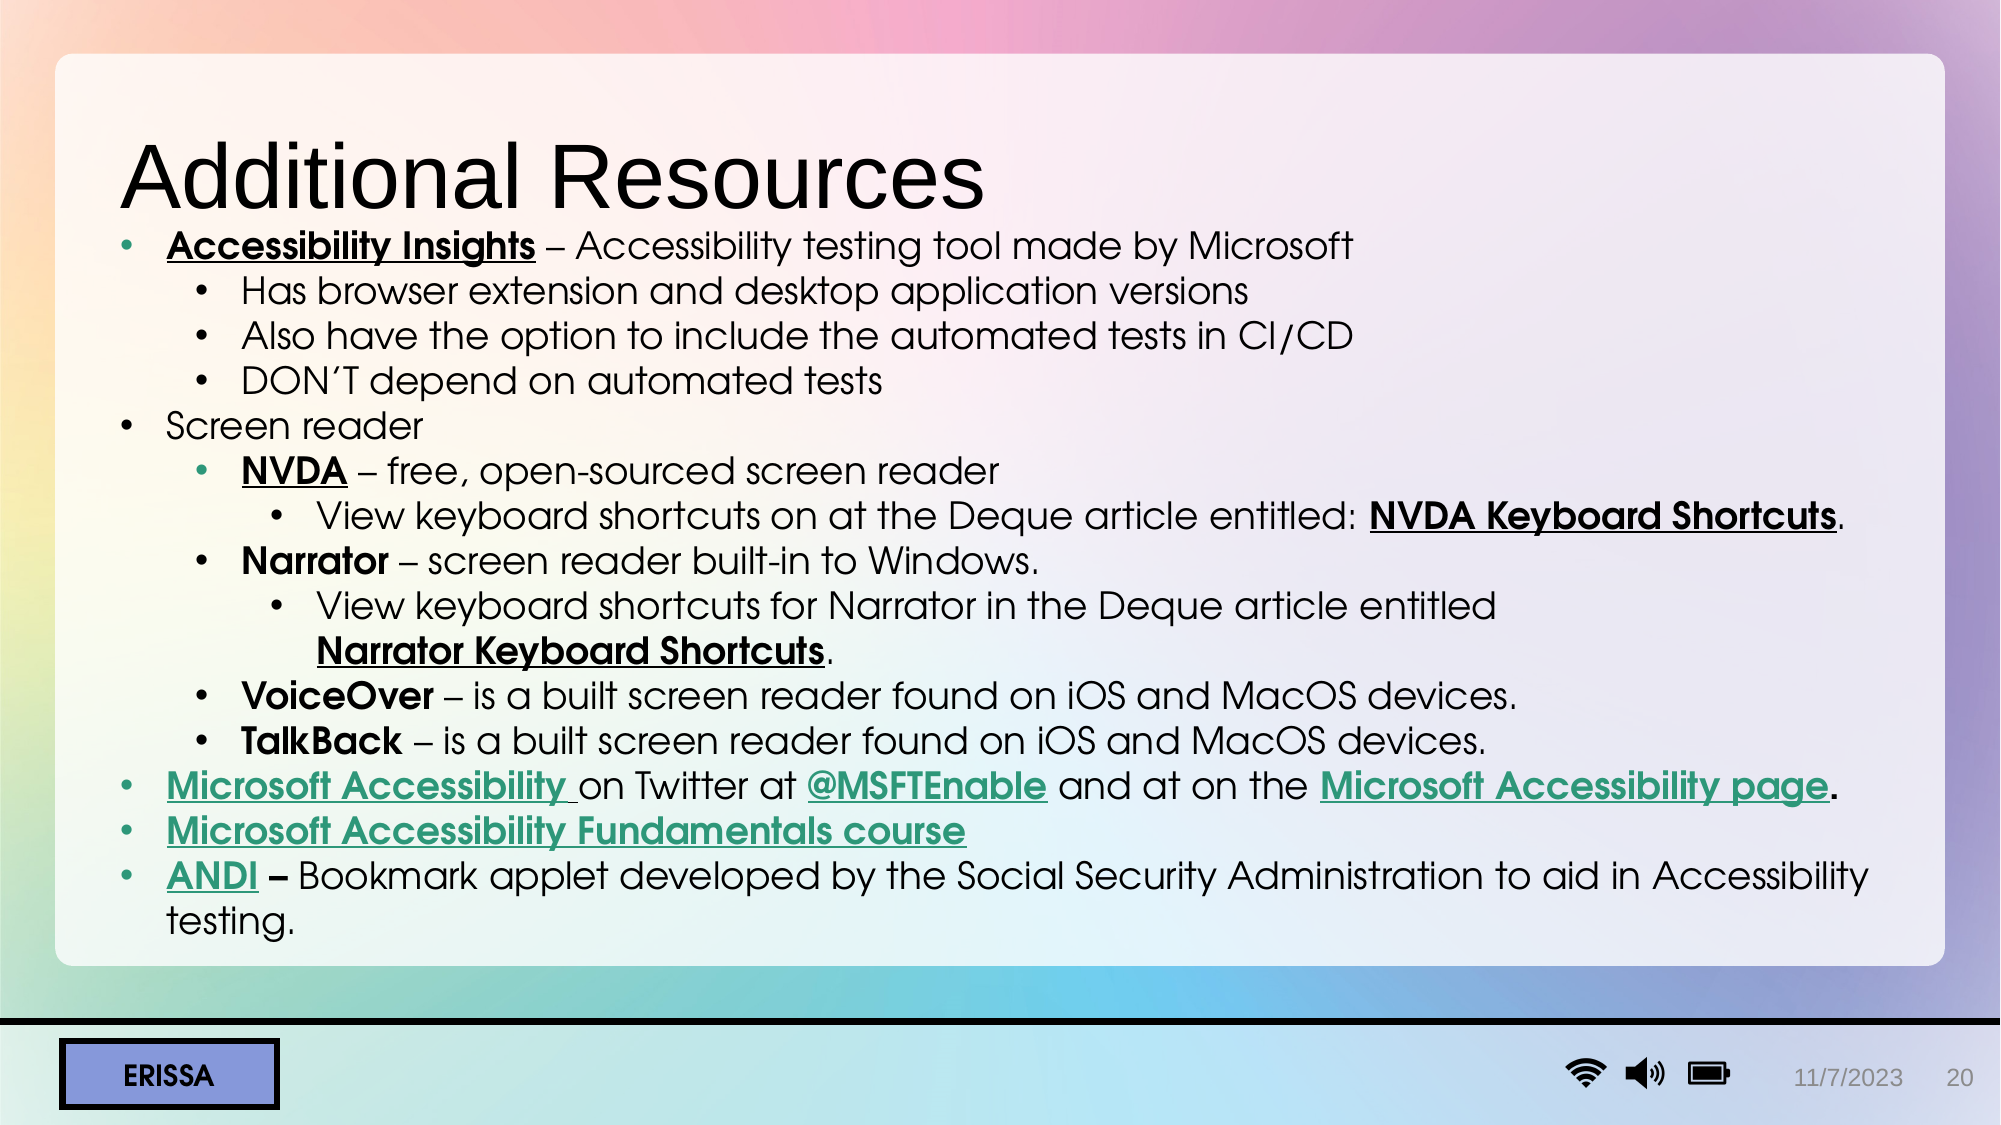

# Additional Resources
Accessibility Insights – Accessibility testing tool made by Microsoft
Has browser extension and desktop application versions
Also have the option to include the automated tests in CI/CD
DON’T depend on automated tests
Screen reader
NVDA – free, open-sourced screen reader
View keyboard shortcuts on at the Deque article entitled: NVDA Keyboard Shortcuts.
Narrator – screen reader built-in to Windows.
View keyboard shortcuts for Narrator in the Deque article entitled Narrator Keyboard Shortcuts.
VoiceOver – is a built screen reader found on iOS and MacOS devices.
TalkBack – is a built screen reader found on iOS and MacOS devices.
Microsoft Accessibility on Twitter at @MSFTEnable and at on the Microsoft Accessibility page.
Microsoft Accessibility Fundamentals course
ANDI – Bookmark applet developed by the Social Security Administration to aid in Accessibility testing.
11/7/2023
20
Erissa